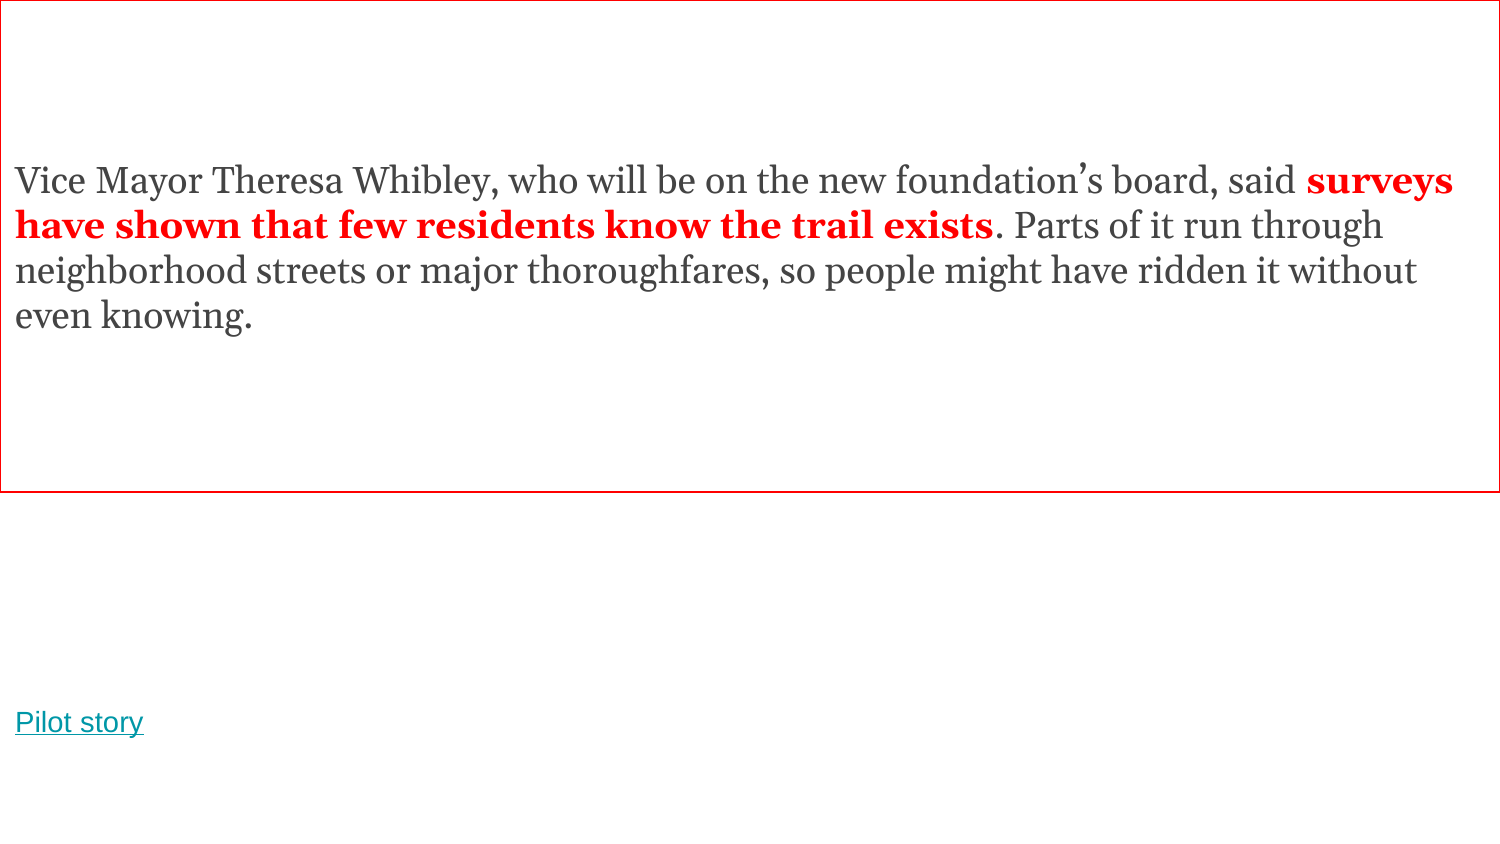

Vice Mayor Theresa Whibley, who will be on the new foundation’s board, said surveys have shown that few residents know the trail exists. Parts of it run through neighborhood streets or major thoroughfares, so people might have ridden it without even knowing.
Pilot story